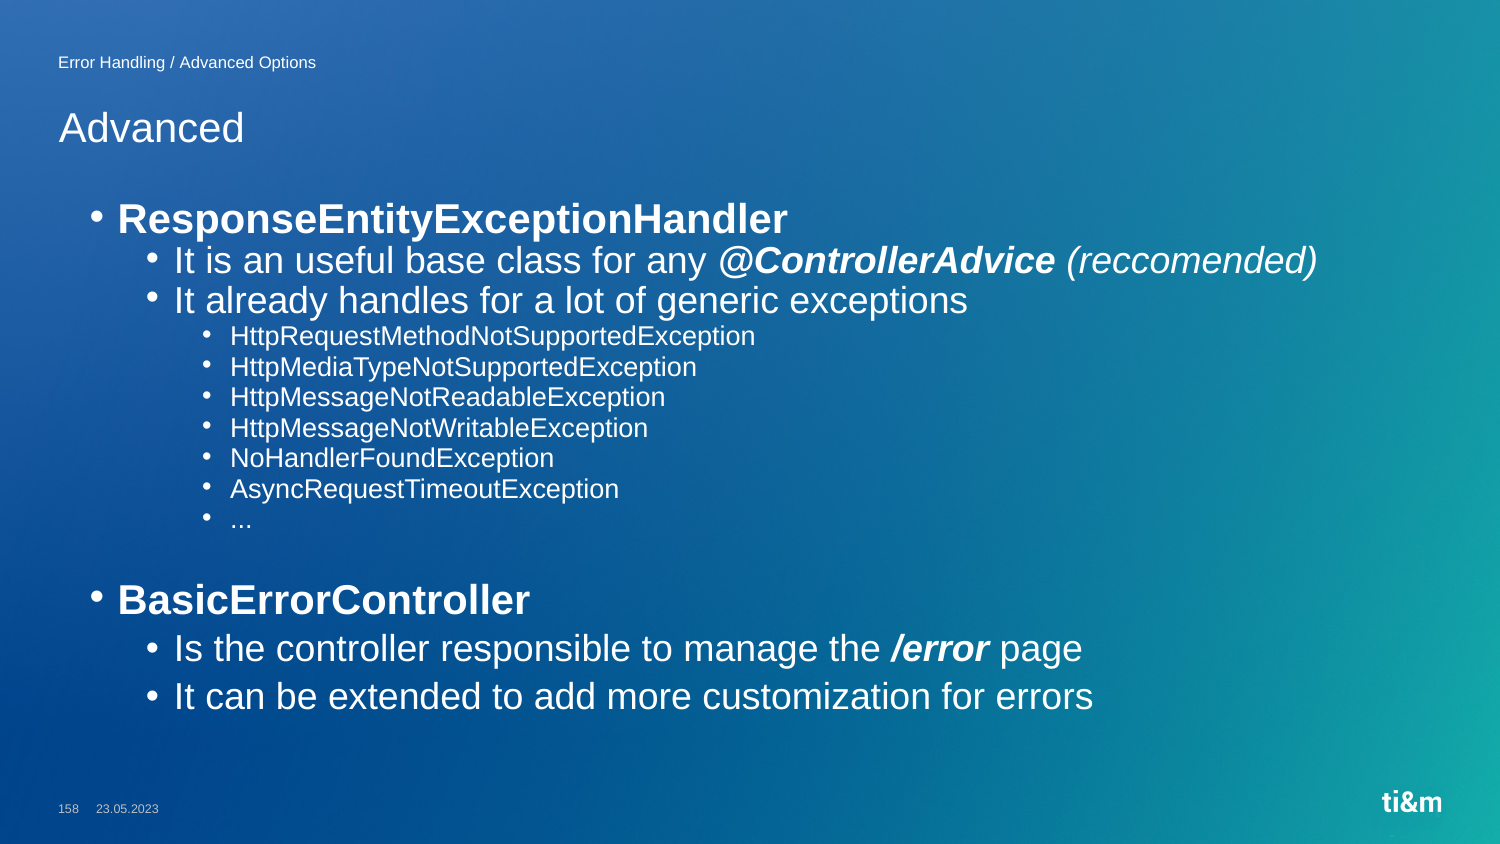

Error Handling / Advanced Options
# Advanced

ResponseEntityExceptionHandler
It is an useful base class for any @ControllerAdvice (reccomended)
It already handles for a lot of generic exceptions
HttpRequestMethodNotSupportedException
HttpMediaTypeNotSupportedException
HttpMessageNotReadableException
HttpMessageNotWritableException
NoHandlerFoundException
AsyncRequestTimeoutException
...

BasicErrorController
Is the controller responsible to manage the /error page
It can be extended to add more customization for errors

158
23.05.2023